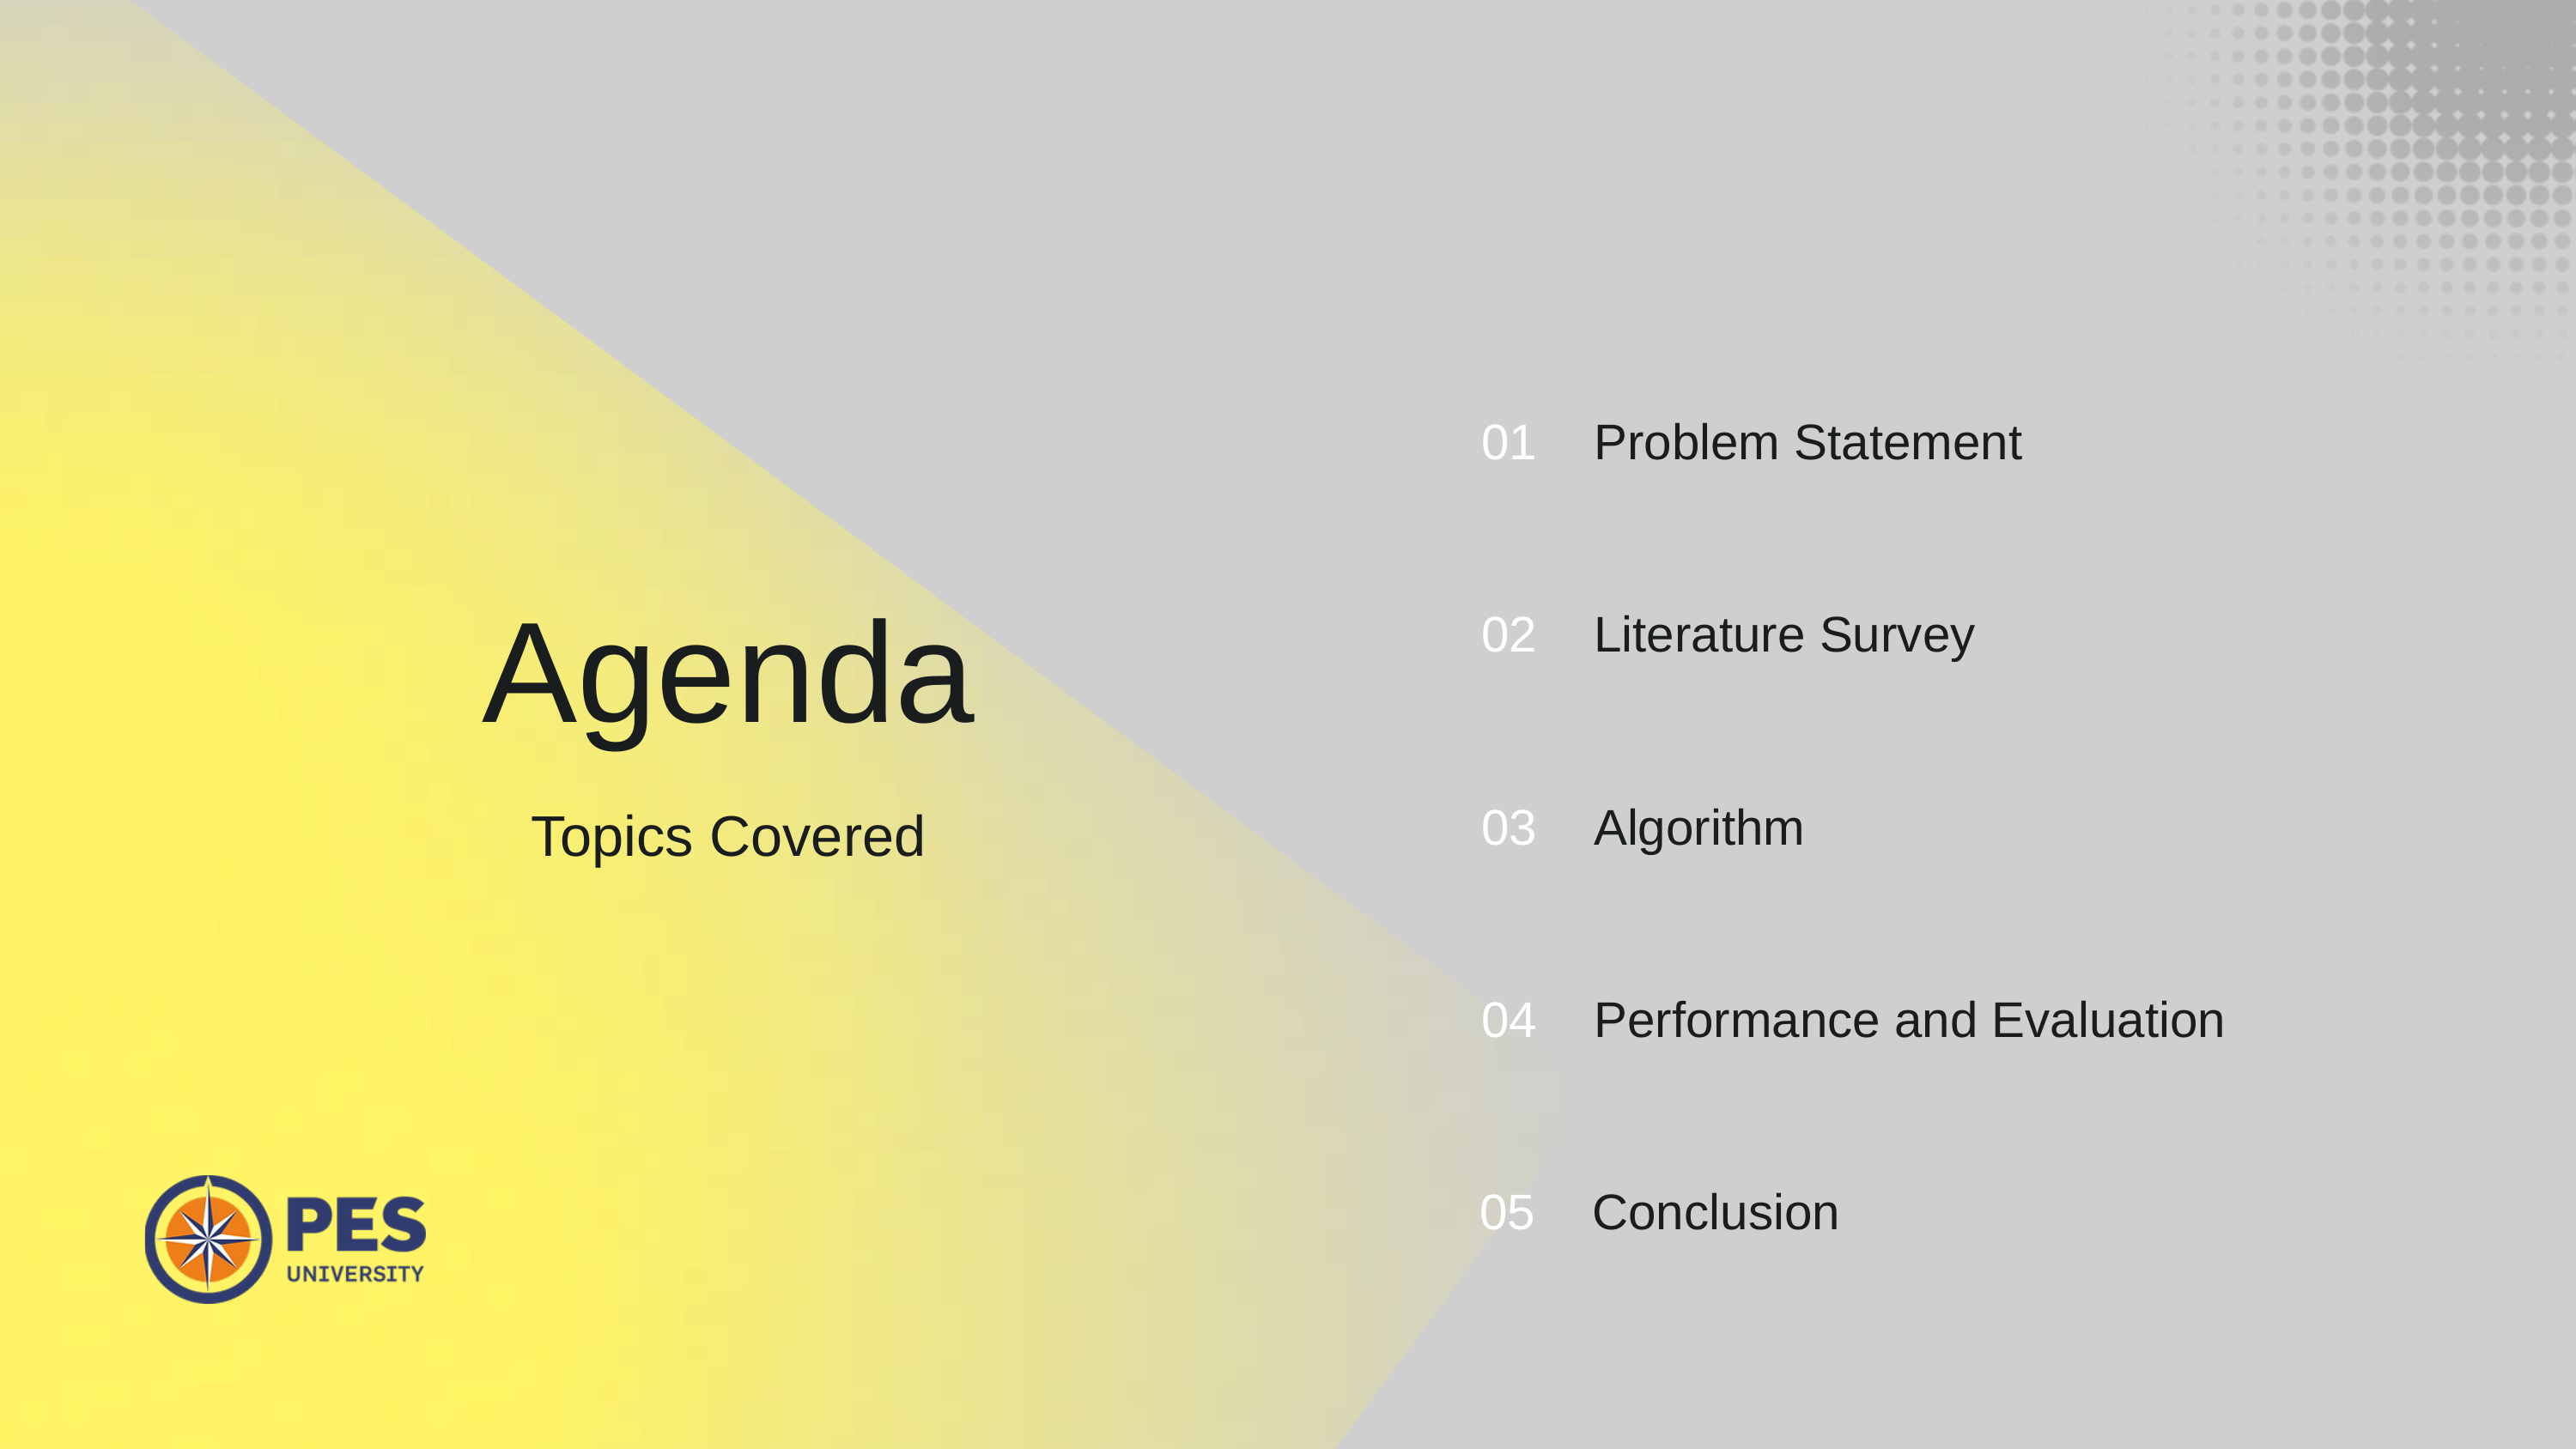

01
Problem Statement
Agenda
Topics Covered
02
Literature Survey
03
Algorithm
04
Performance and Evaluation

05
Conclusion